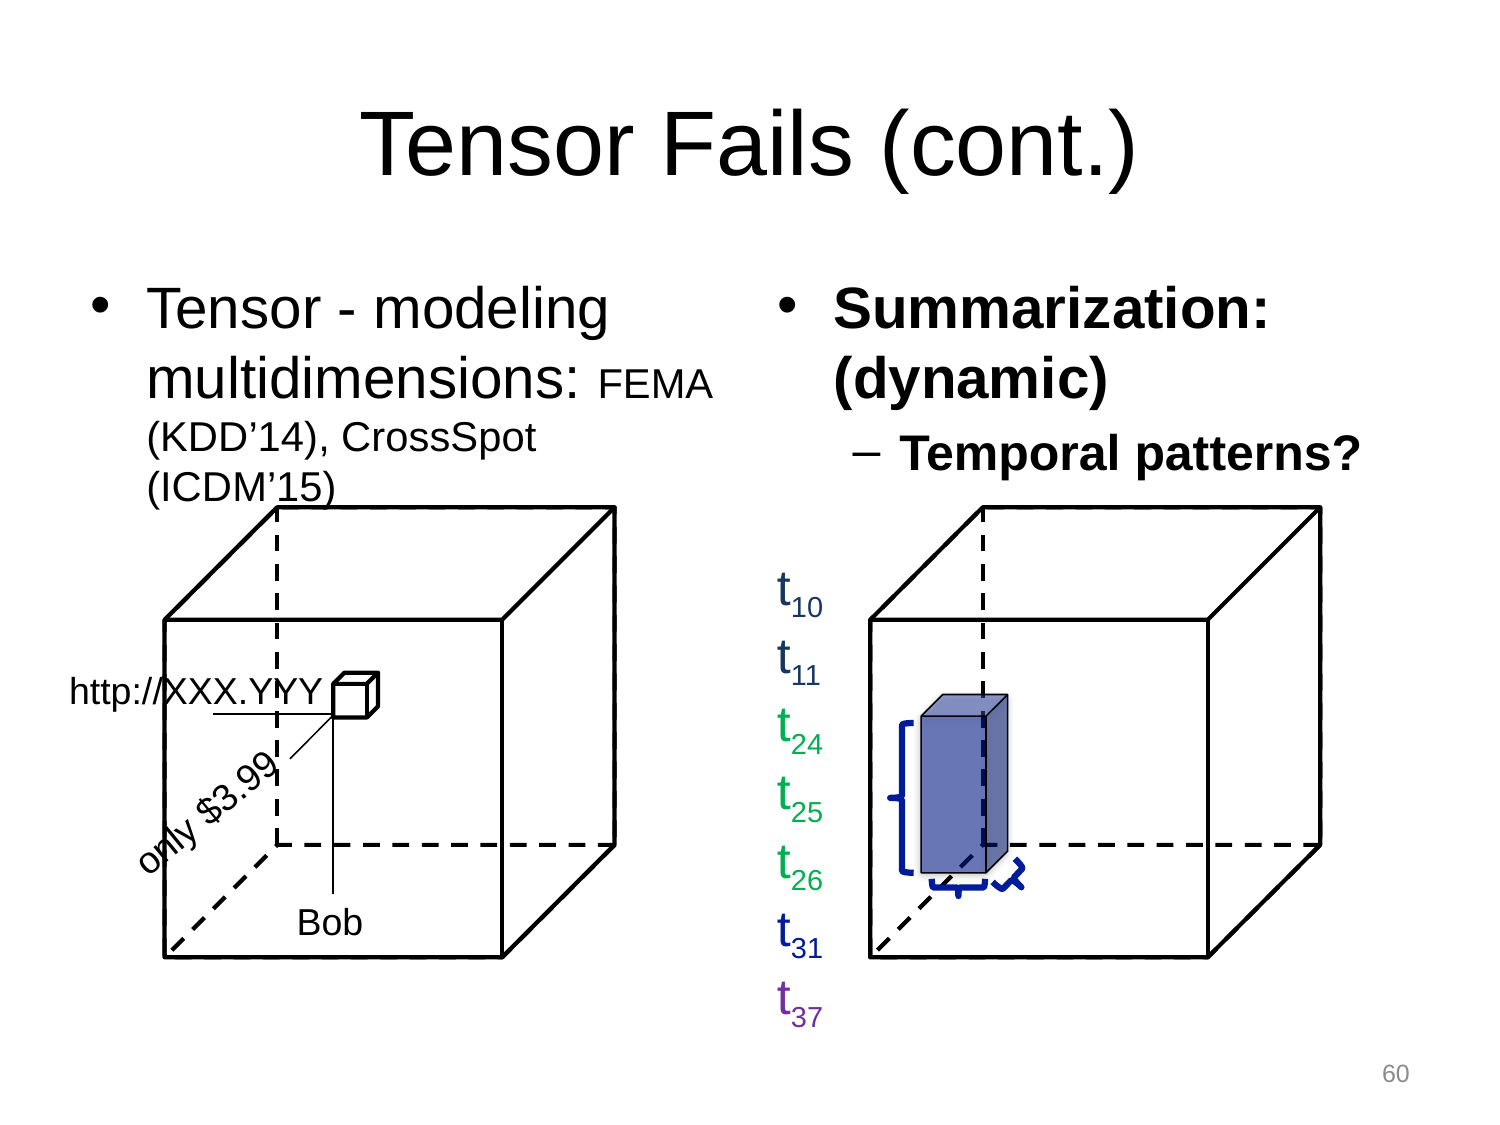

# Tensor Fails (cont.)
Tensor - modeling multidimensions: FEMA (KDD’14), CrossSpot (ICDM’15)
Summarization: (dynamic)
Temporal patterns?

t10
t11
t24
t25
t26
t31
t37
http://XXX.YYY

only $3.99

Bob
60